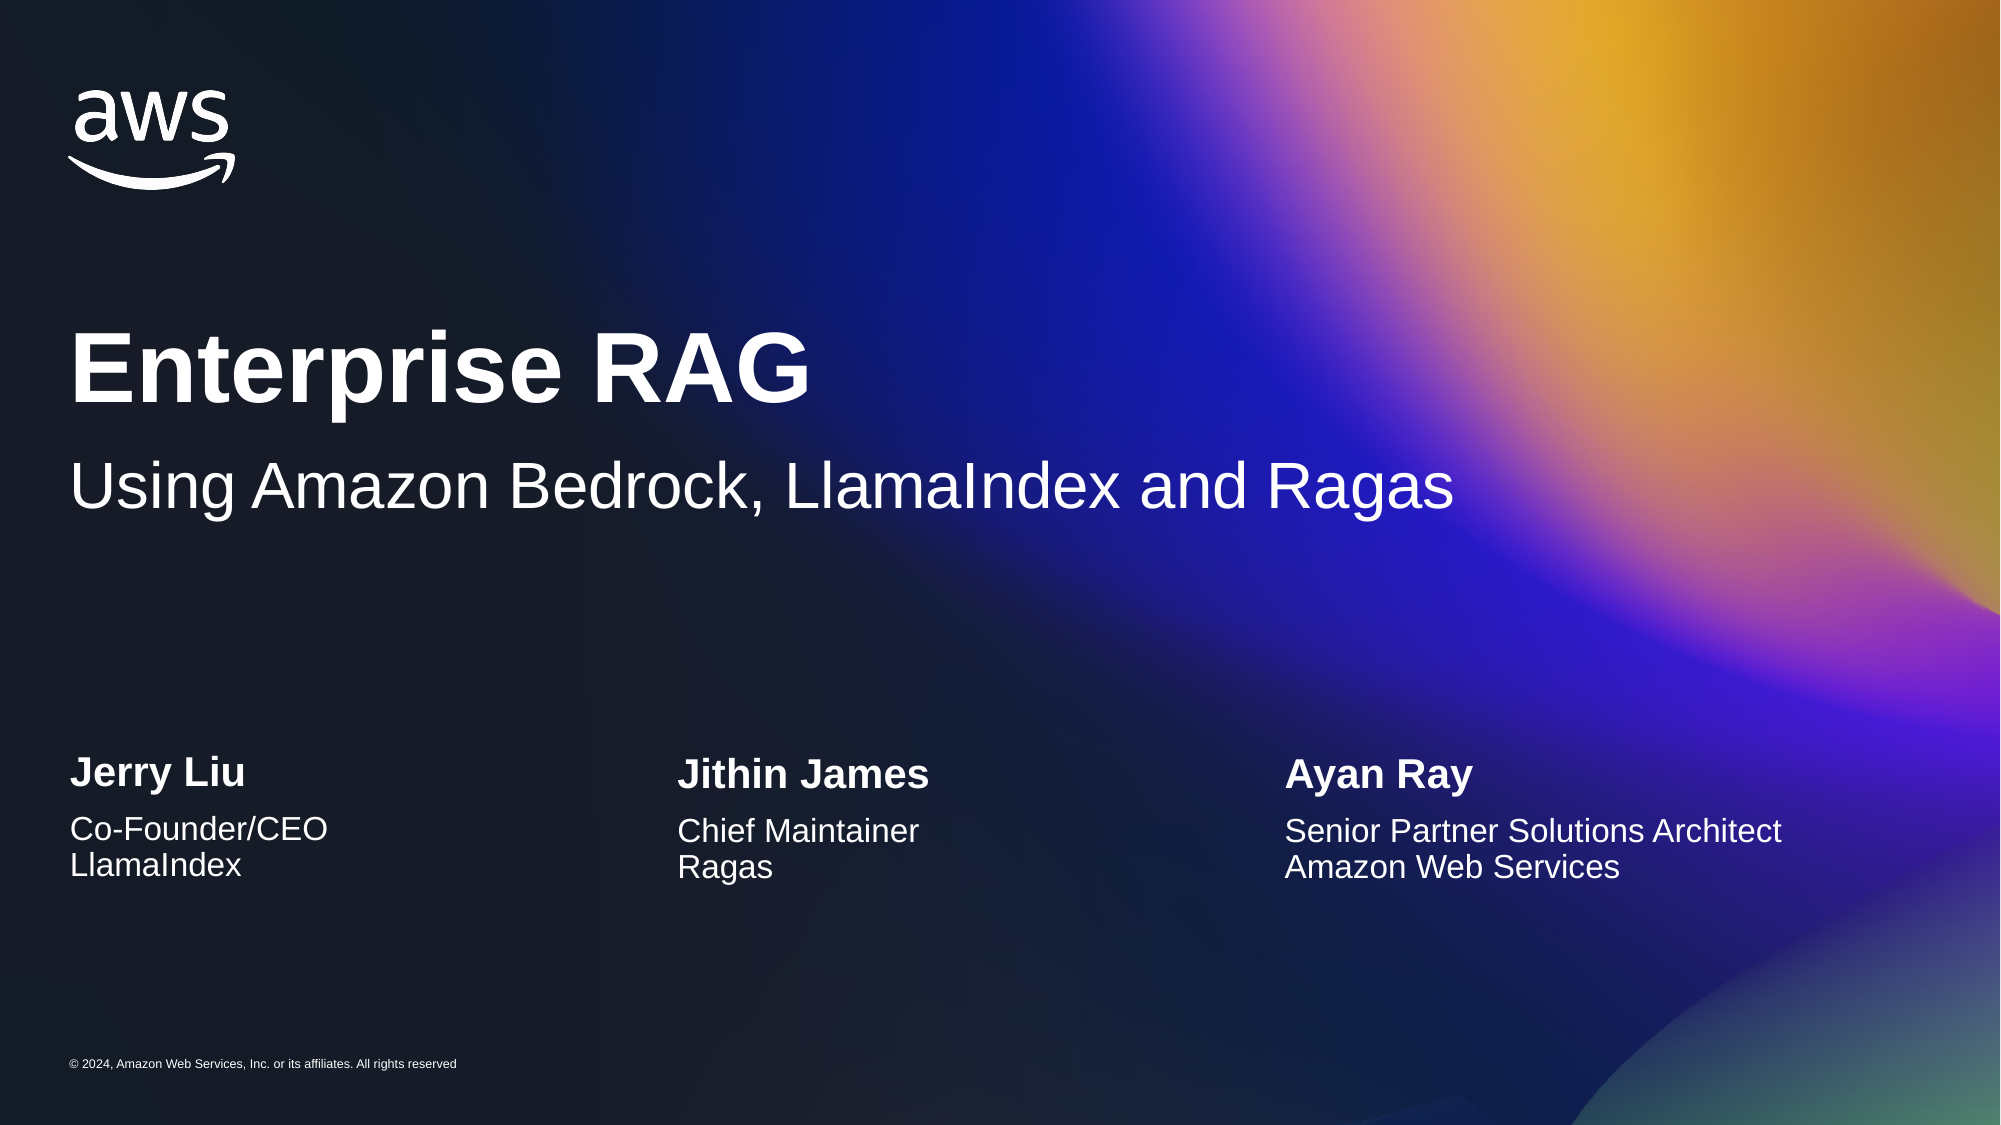

# Enterprise RAG
Using Amazon Bedrock, LlamaIndex and Ragas
Jerry Liu
Jithin James
Ayan Ray
Co-Founder/CEO
LlamaIndex
Chief Maintainer
Ragas
Senior Partner Solutions Architect
Amazon Web Services